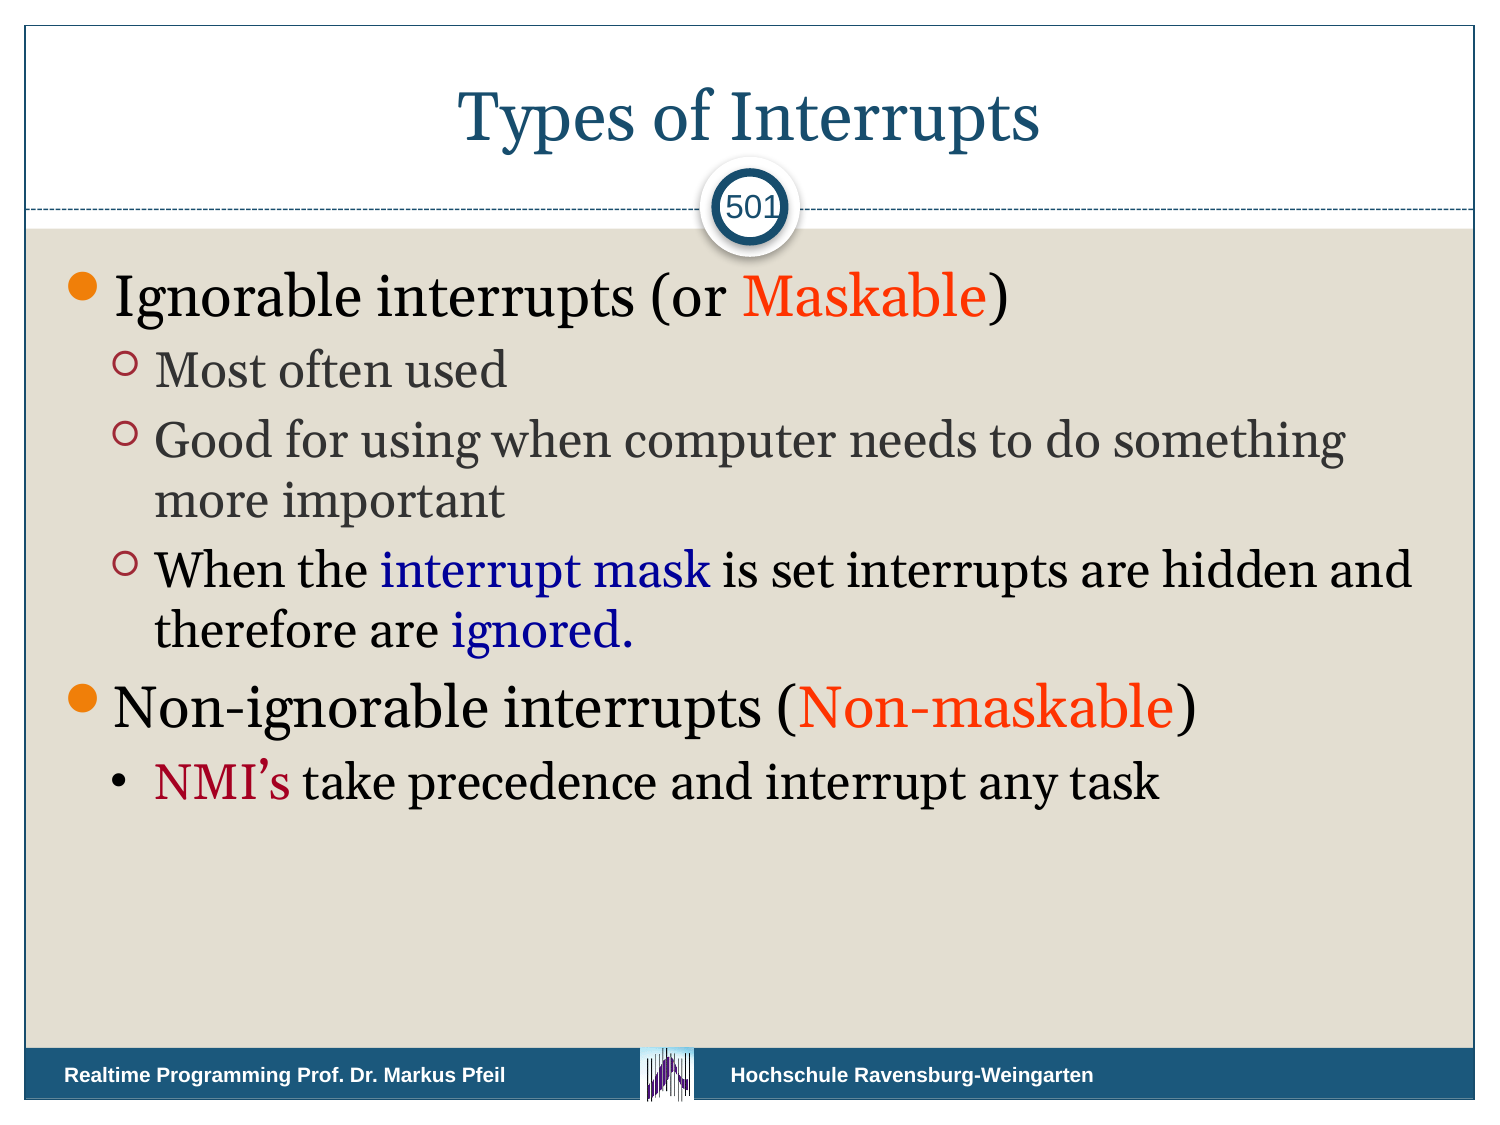

# Types of Interrupts
501
Ignorable interrupts (or Maskable)
Most often used
Good for using when computer needs to do something more important
When the interrupt mask is set interrupts are hidden and therefore are ignored.
Non-ignorable interrupts (Non-maskable)
NMI’s take precedence and interrupt any task

Realtime Programming Prof. Dr. Markus Pfeil